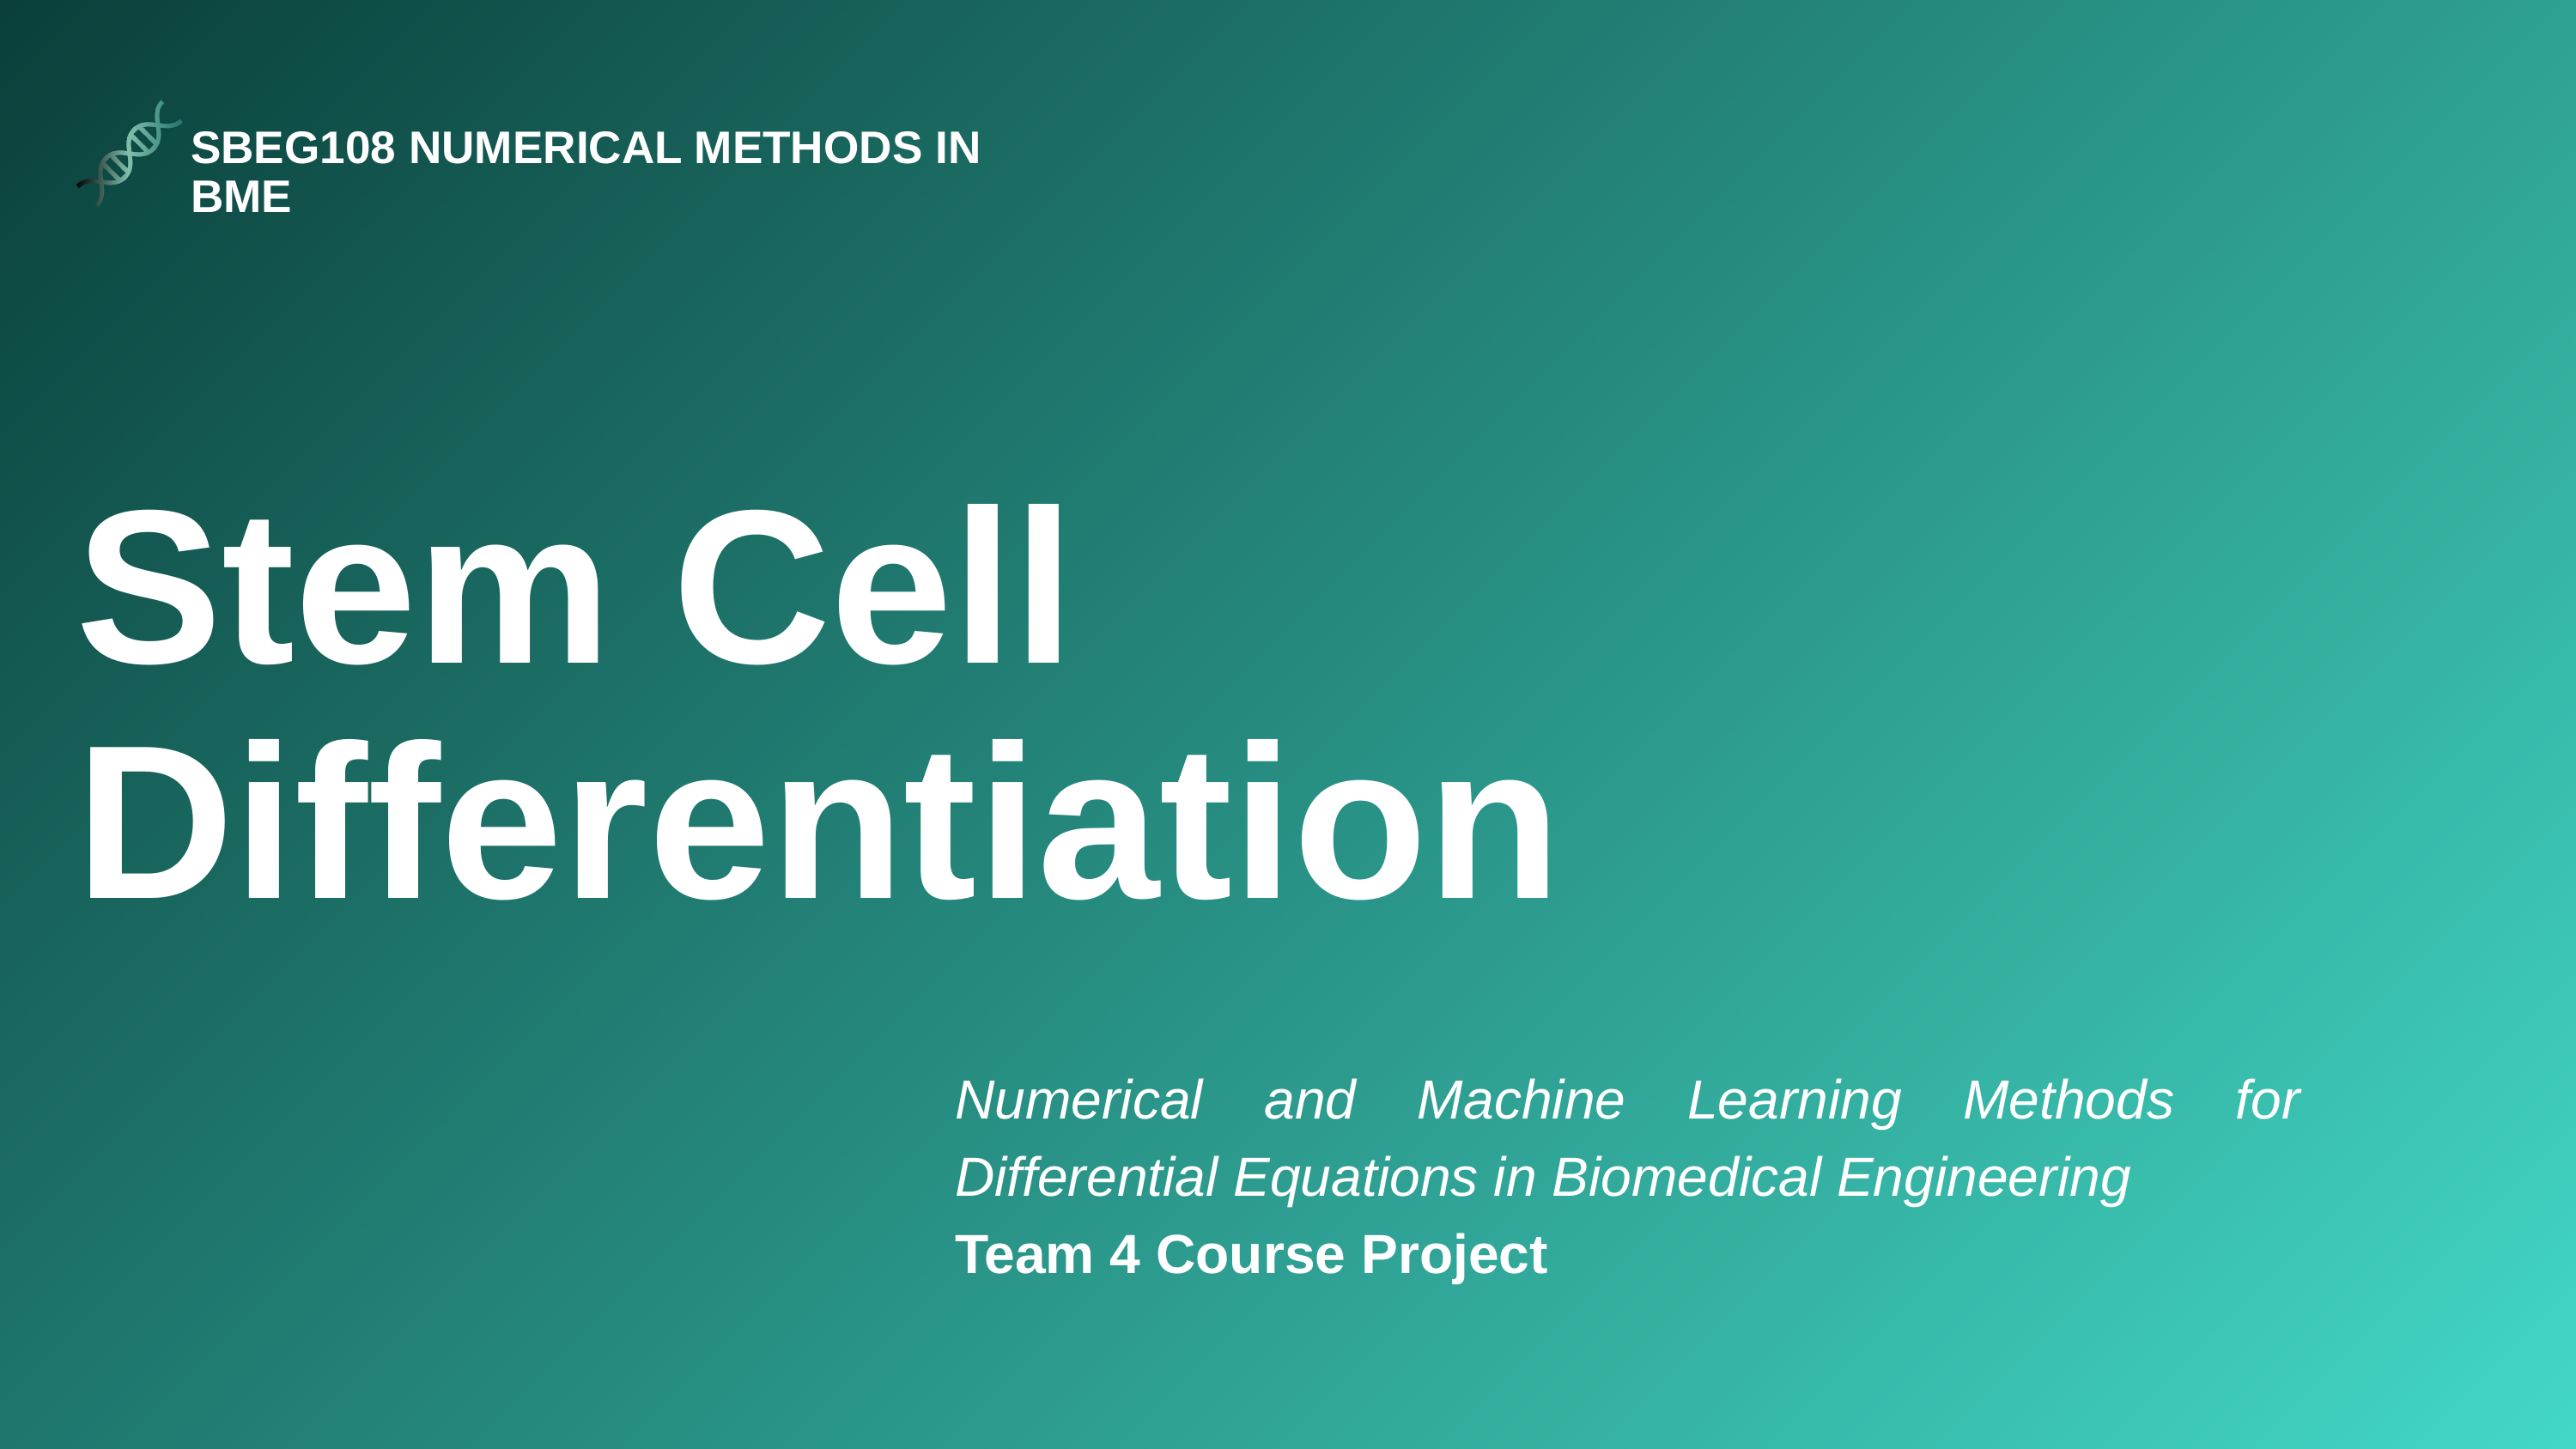

SBEG108 NUMERICAL METHODS IN BME
Stem Cell Differentiation
Numerical and Machine Learning Methods for Differential Equations in Biomedical Engineering
Team 4 Course Project